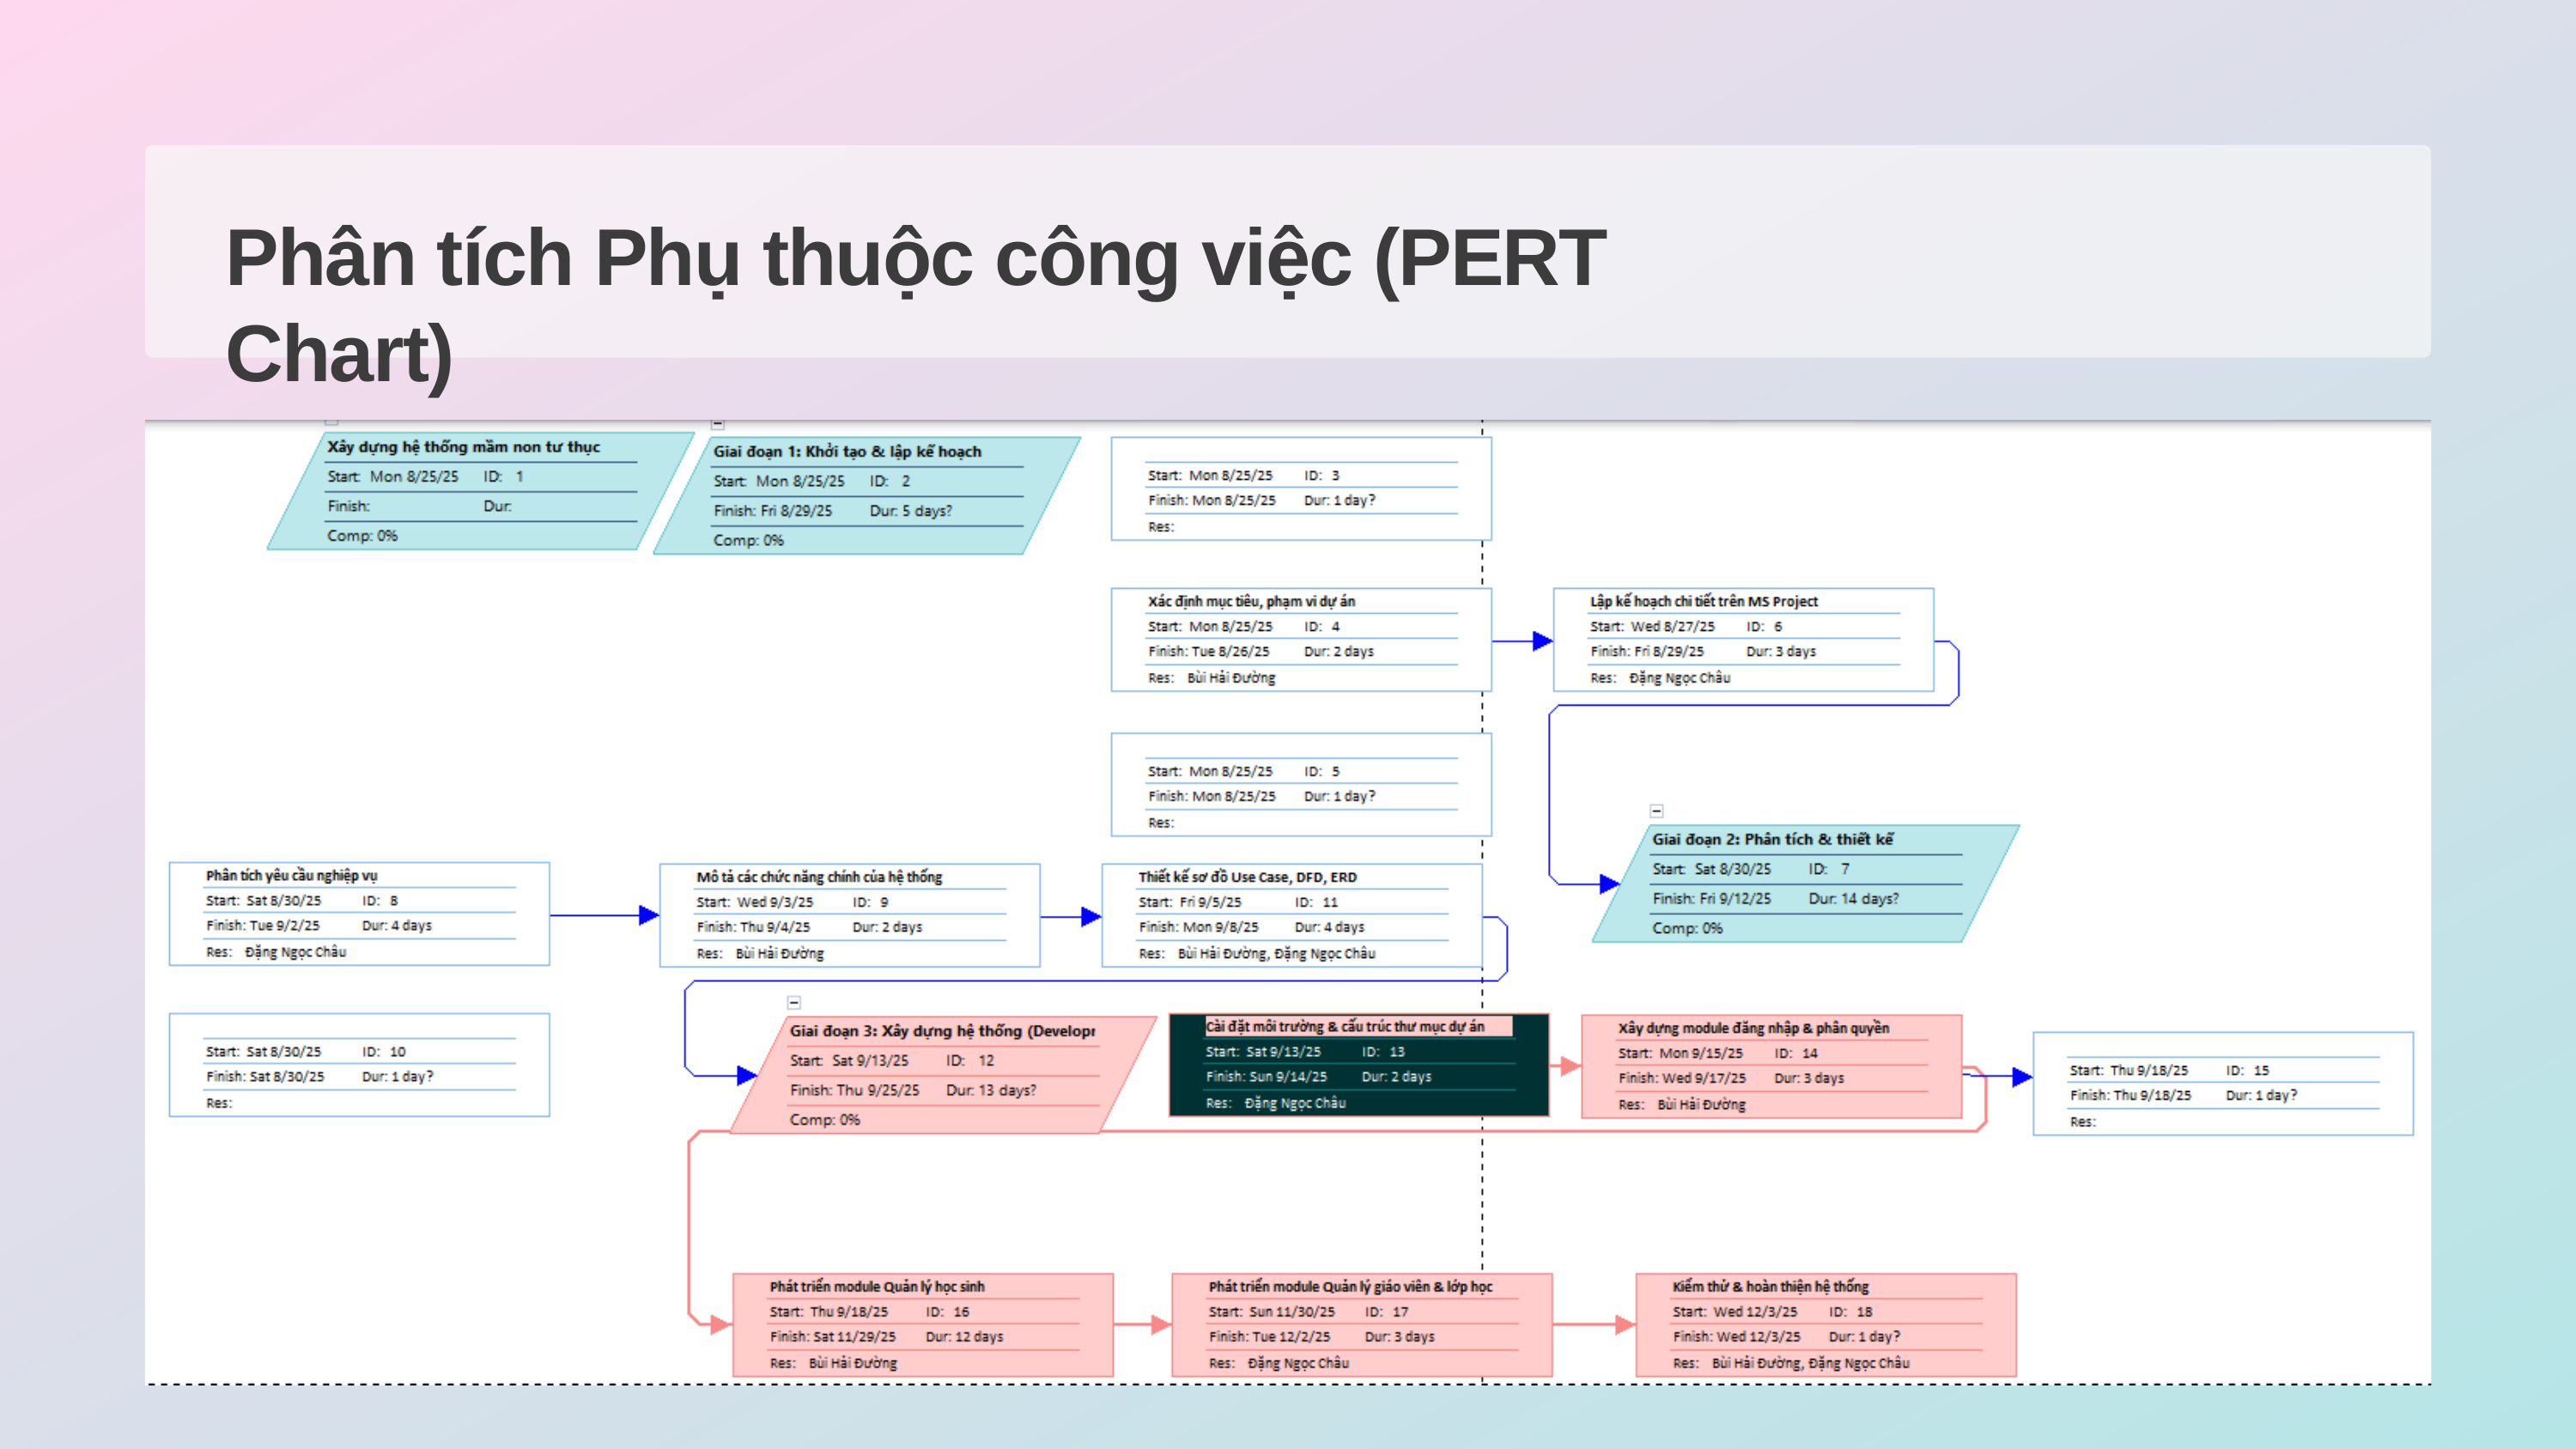

Phân tích Phụ thuộc công việc (PERT Chart)